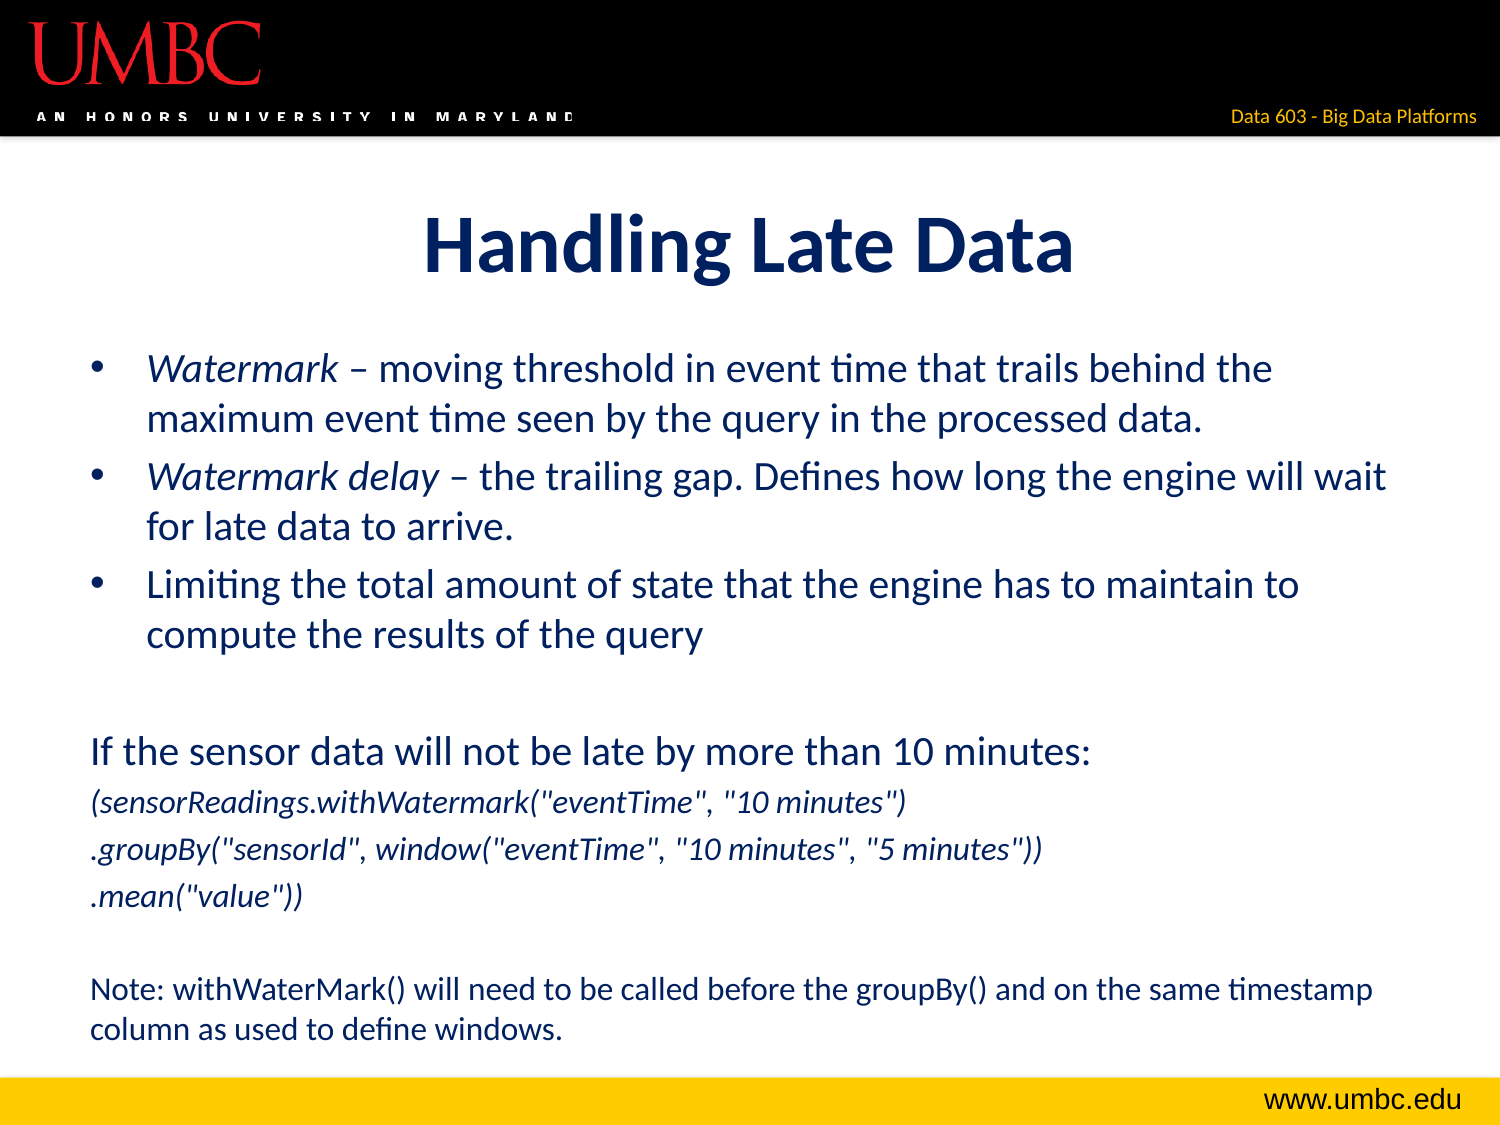

# Handling Late Data
Watermark – moving threshold in event time that trails behind the maximum event time seen by the query in the processed data.
Watermark delay – the trailing gap. Defines how long the engine will wait for late data to arrive.
Limiting the total amount of state that the engine has to maintain to compute the results of the query

If the sensor data will not be late by more than 10 minutes:
(sensorReadings.withWatermark("eventTime", "10 minutes")
.groupBy("sensorId", window("eventTime", "10 minutes", "5 minutes"))
.mean("value"))

Note: withWaterMark() will need to be called before the groupBy() and on the same timestamp column as used to define windows.